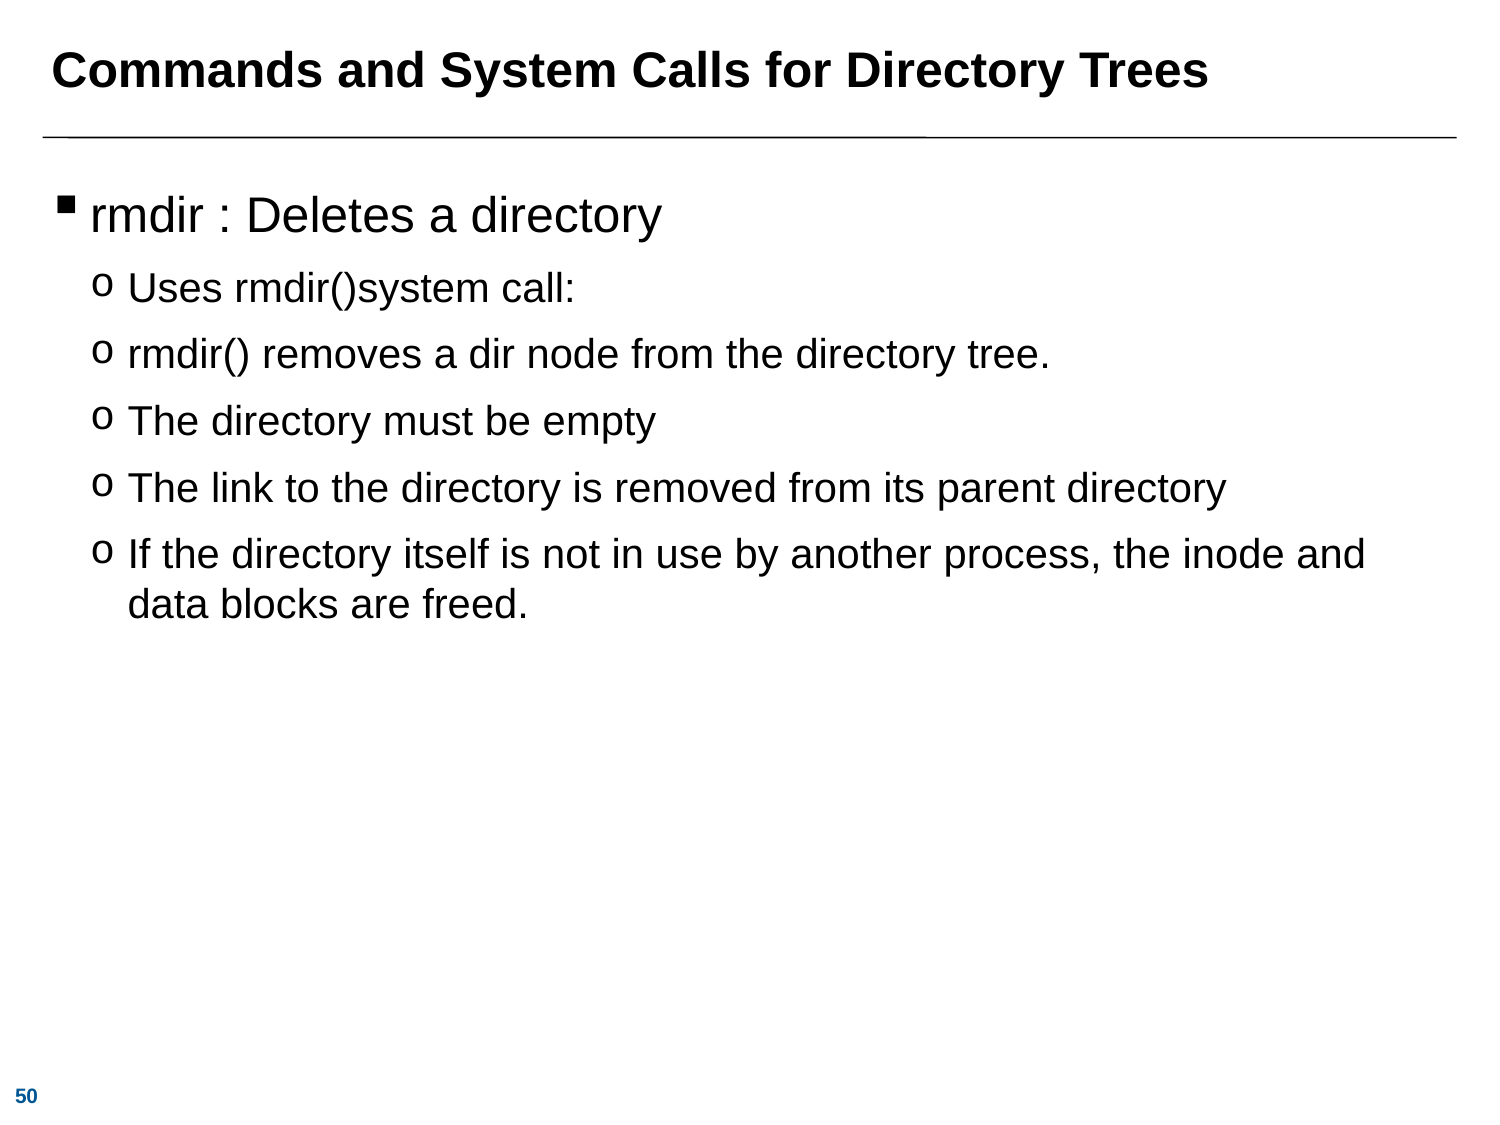

# Commands and System Calls for Directory Trees
rmdir : Deletes a directory
Uses rmdir()system call:
rmdir() removes a dir node from the directory tree.
The directory must be empty
The link to the directory is removed from its parent directory
If the directory itself is not in use by another process, the inode and data blocks are freed.

50